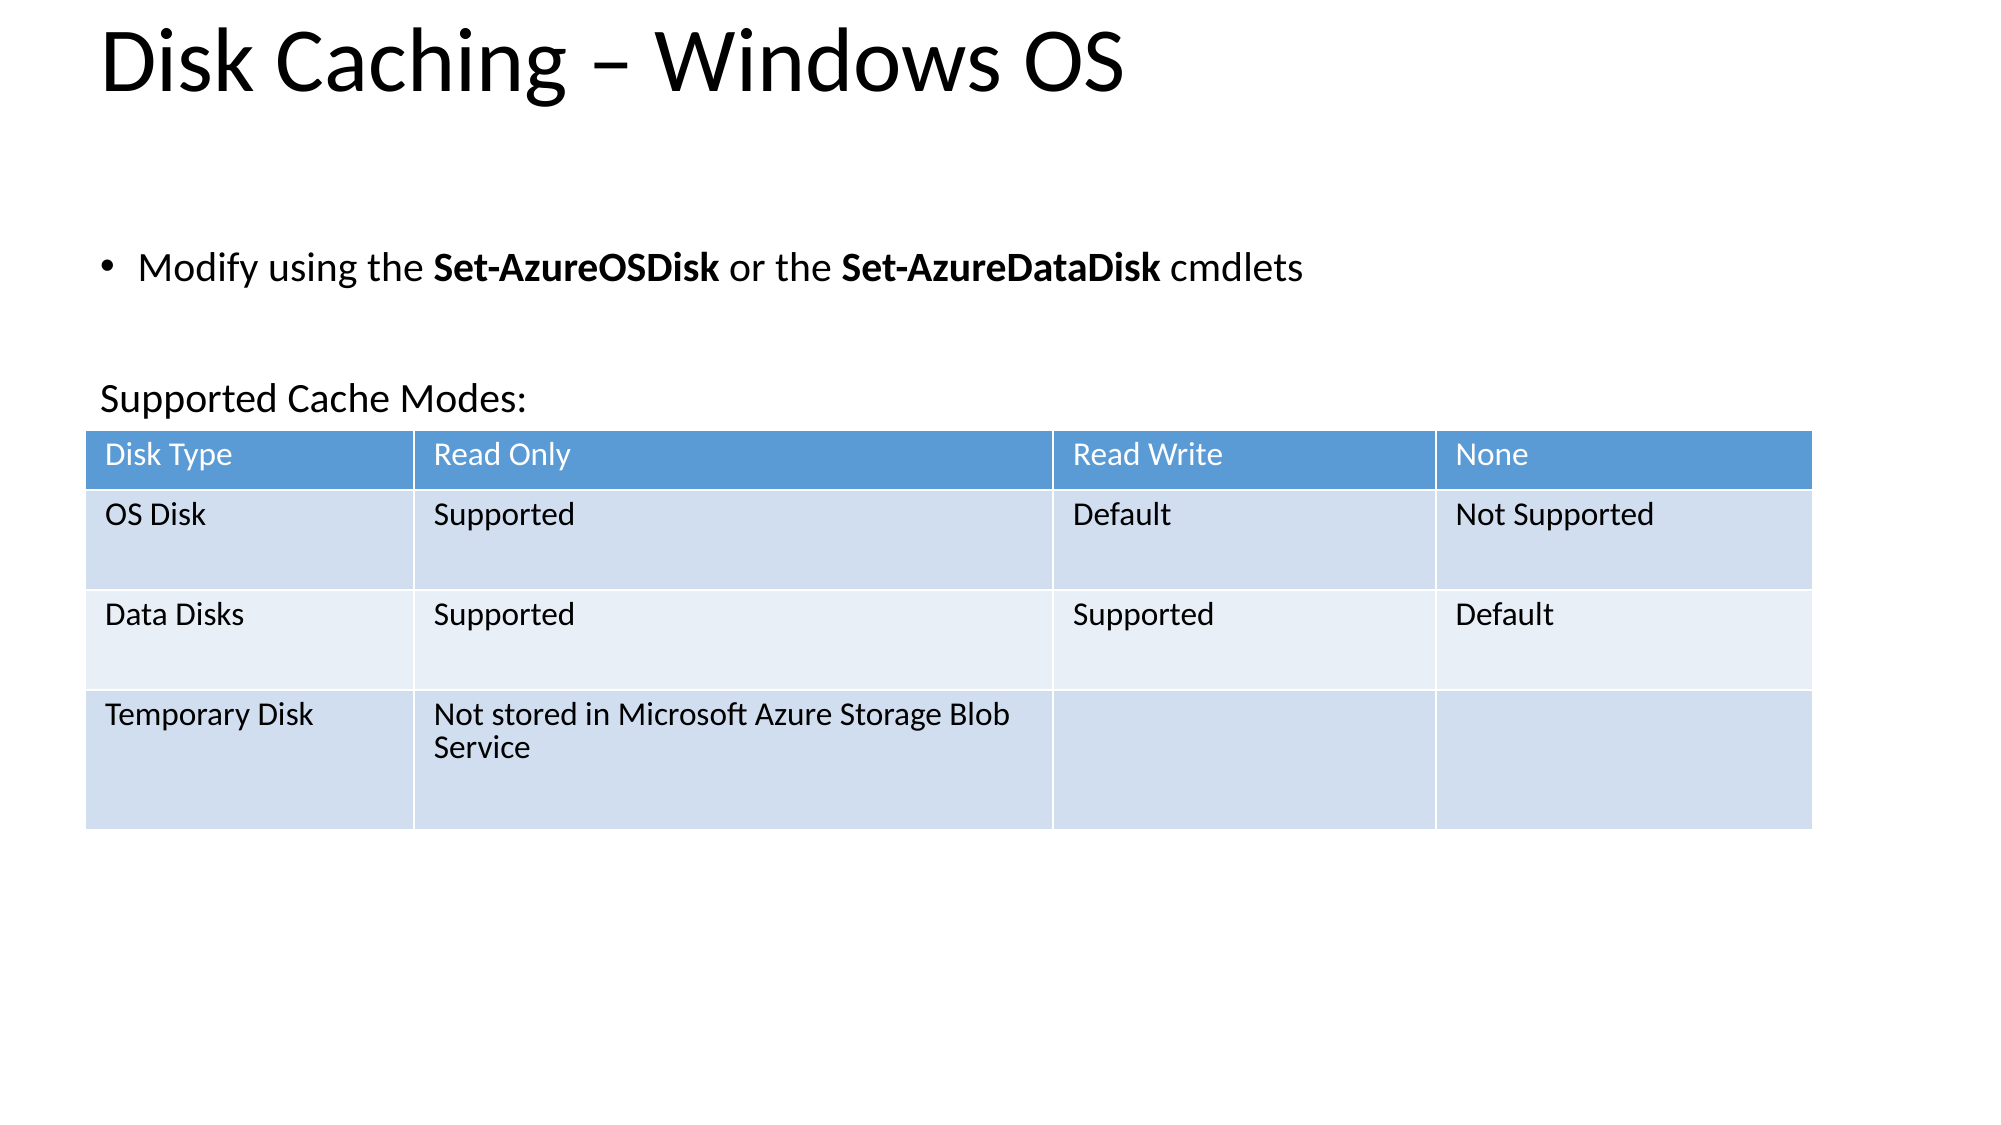

# Disk Caching – Windows OS
Modify using the Set-AzureOSDisk or the Set-AzureDataDisk cmdlets

Supported Cache Modes:

| Disk Type | Read Only | Read Write | None |
| --- | --- | --- | --- |
| OS Disk | Supported | Default | Not Supported |
| Data Disks | Supported | Supported | Default |
| Temporary Disk | Not stored in Microsoft Azure Storage Blob Service |  |  |